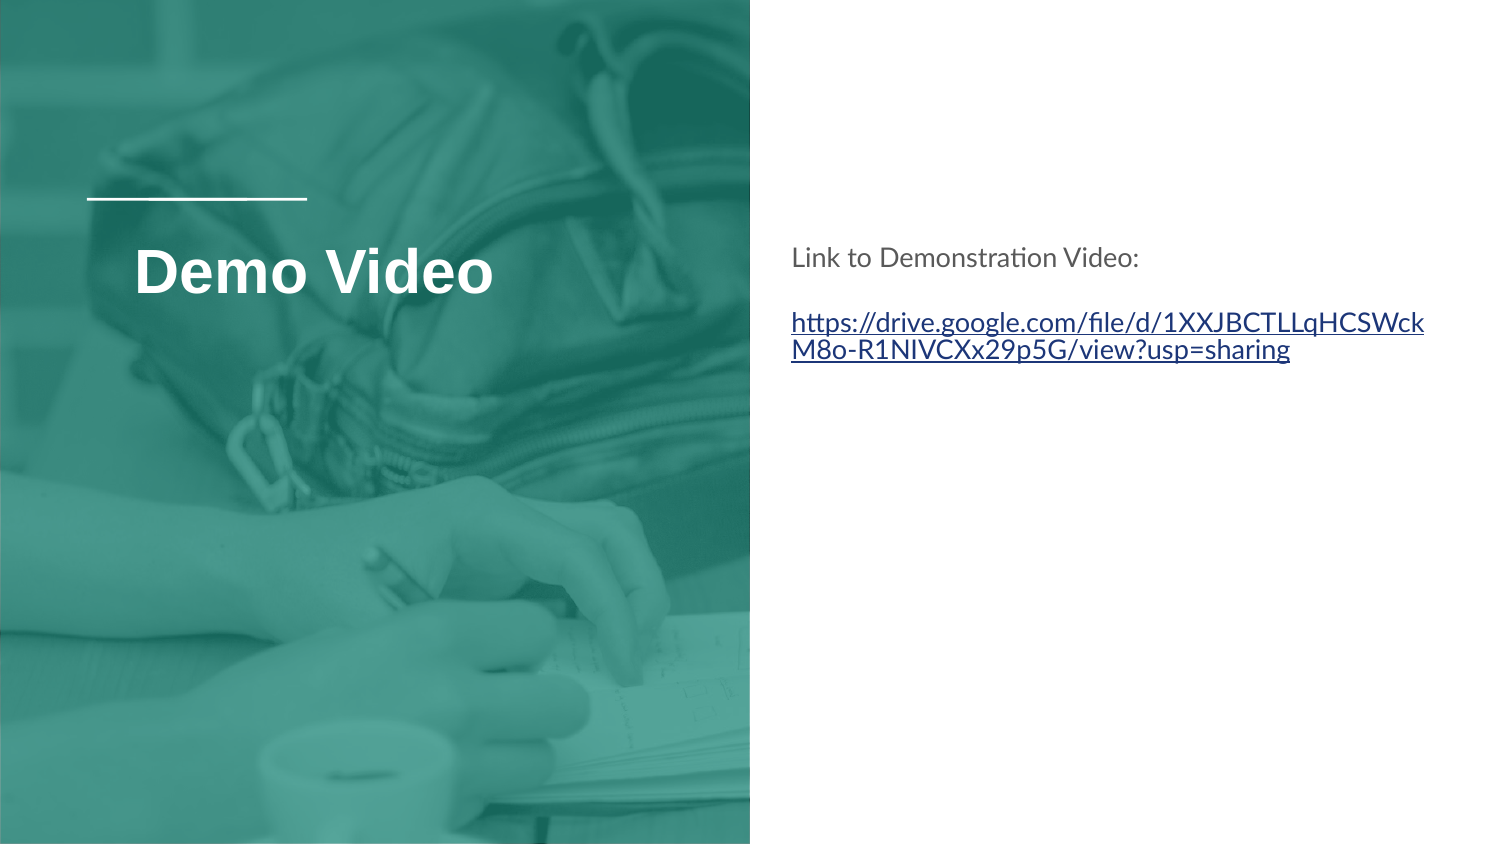

# Demo Video
Link to Demonstration Video:

https://drive.google.com/file/d/1XXJBCTLLqHCSWckM8o-R1NIVCXx29p5G/view?usp=sharing